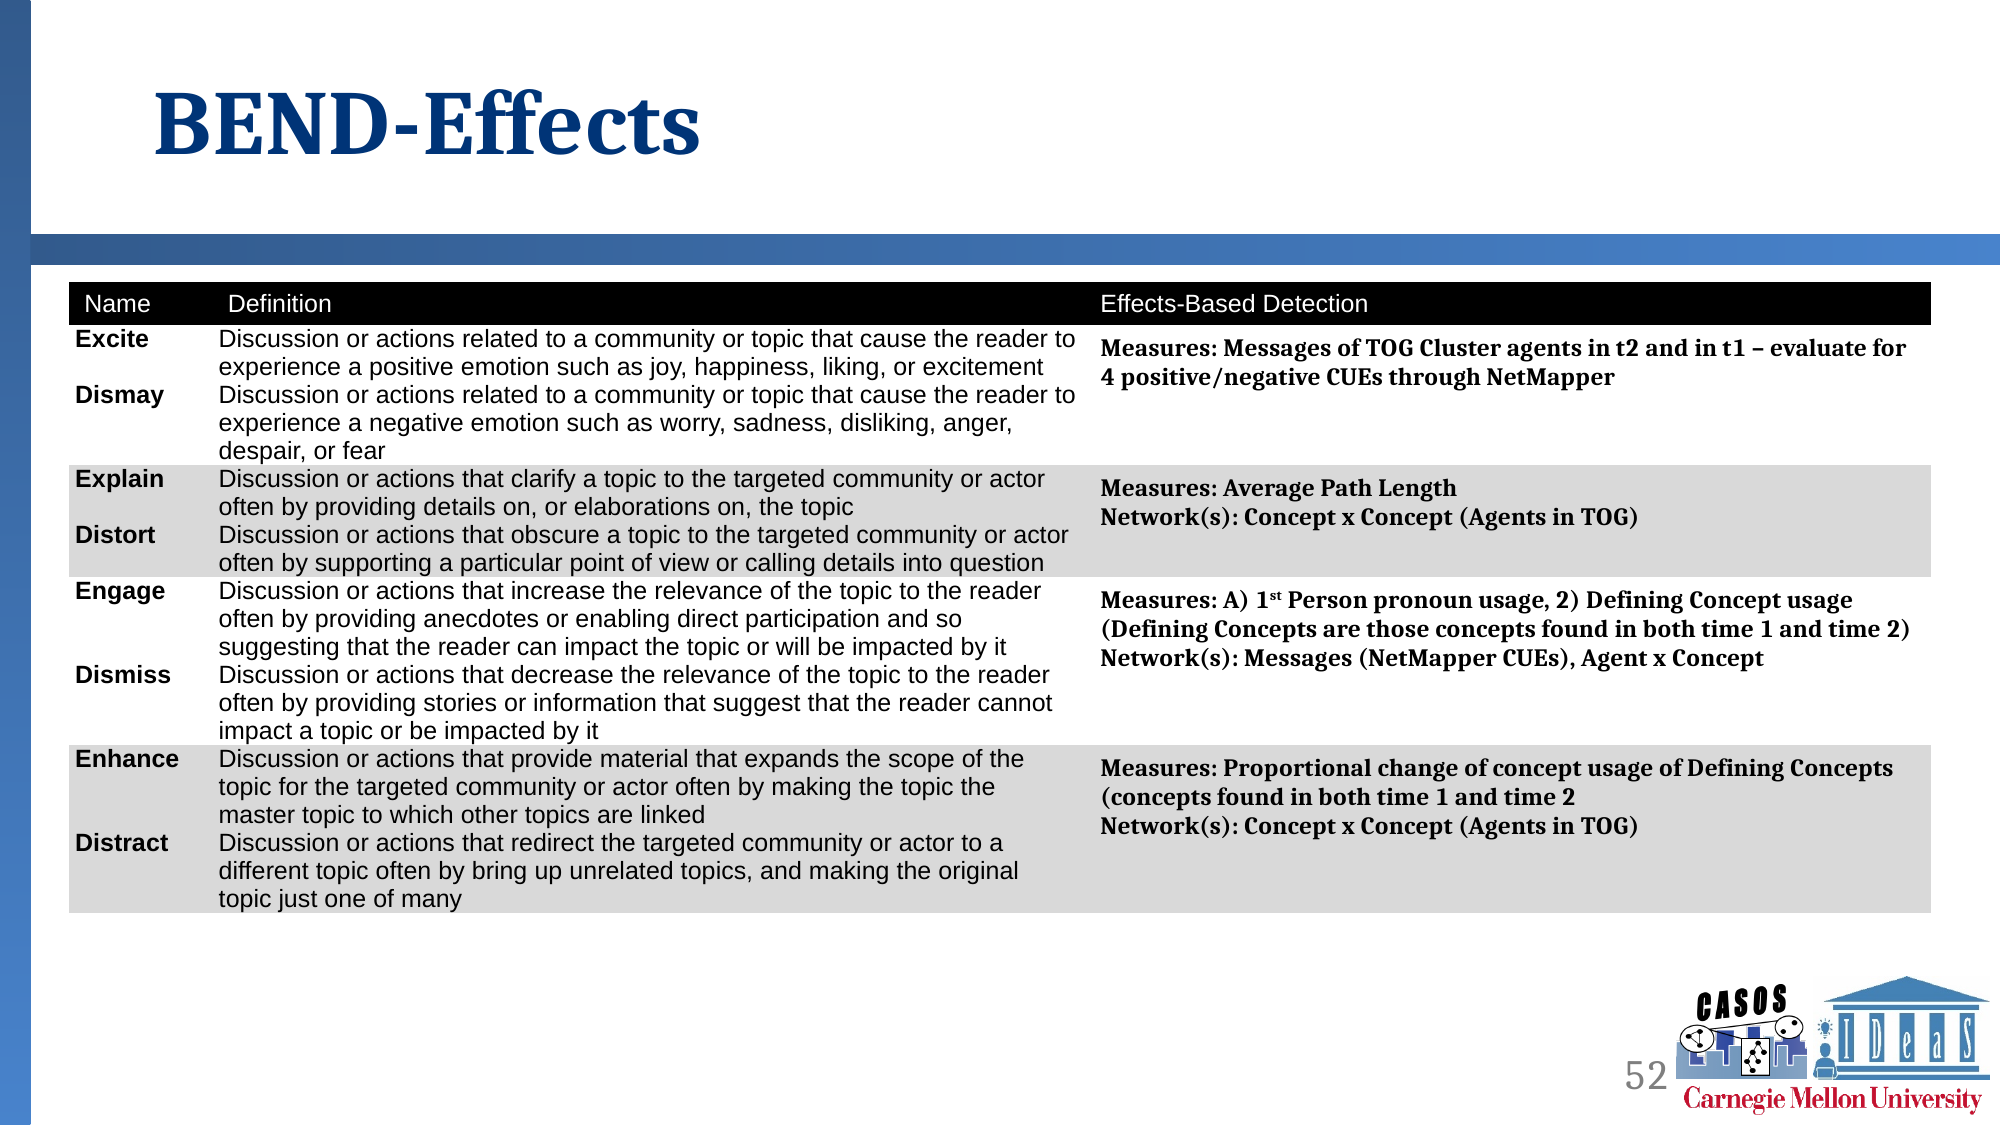

# BEND-Effects
| Name | Definition | Effects-Based Detection |
| --- | --- | --- |
| Excite | Discussion or actions related to a community or topic that cause the reader to experience a positive emotion such as joy, happiness, liking, or excitement | Measures: Messages of TOG Cluster agents in t2 and in t1 – evaluate for 4 positive/negative CUEs through NetMapper |
| Dismay | Discussion or actions related to a community or topic that cause the reader to experience a negative emotion such as worry, sadness, disliking, anger, despair, or fear |  |
| Explain | Discussion or actions that clarify a topic to the targeted community or actor often by providing details on, or elaborations on, the topic | Measures: Average Path Length Network(s): Concept x Concept (Agents in TOG) |
| Distort | Discussion or actions that obscure a topic to the targeted community or actor often by supporting a particular point of view or calling details into question |  |
| Engage | Discussion or actions that increase the relevance of the topic to the reader often by providing anecdotes or enabling direct participation and so suggesting that the reader can impact the topic or will be impacted by it | Measures: A) 1st Person pronoun usage, 2) Defining Concept usage (Defining Concepts are those concepts found in both time 1 and time 2) Network(s): Messages (NetMapper CUEs), Agent x Concept |
| Dismiss | Discussion or actions that decrease the relevance of the topic to the reader often by providing stories or information that suggest that the reader cannot impact a topic or be impacted by it |  |
| Enhance | Discussion or actions that provide material that expands the scope of the topic for the targeted community or actor often by making the topic the master topic to which other topics are linked | Measures: Proportional change of concept usage of Defining Concepts (concepts found in both time 1 and time 2 Network(s): Concept x Concept (Agents in TOG) |
| Distract | Discussion or actions that redirect the targeted community or actor to a different topic often by bring up unrelated topics, and making the original topic just one of many |  |
52